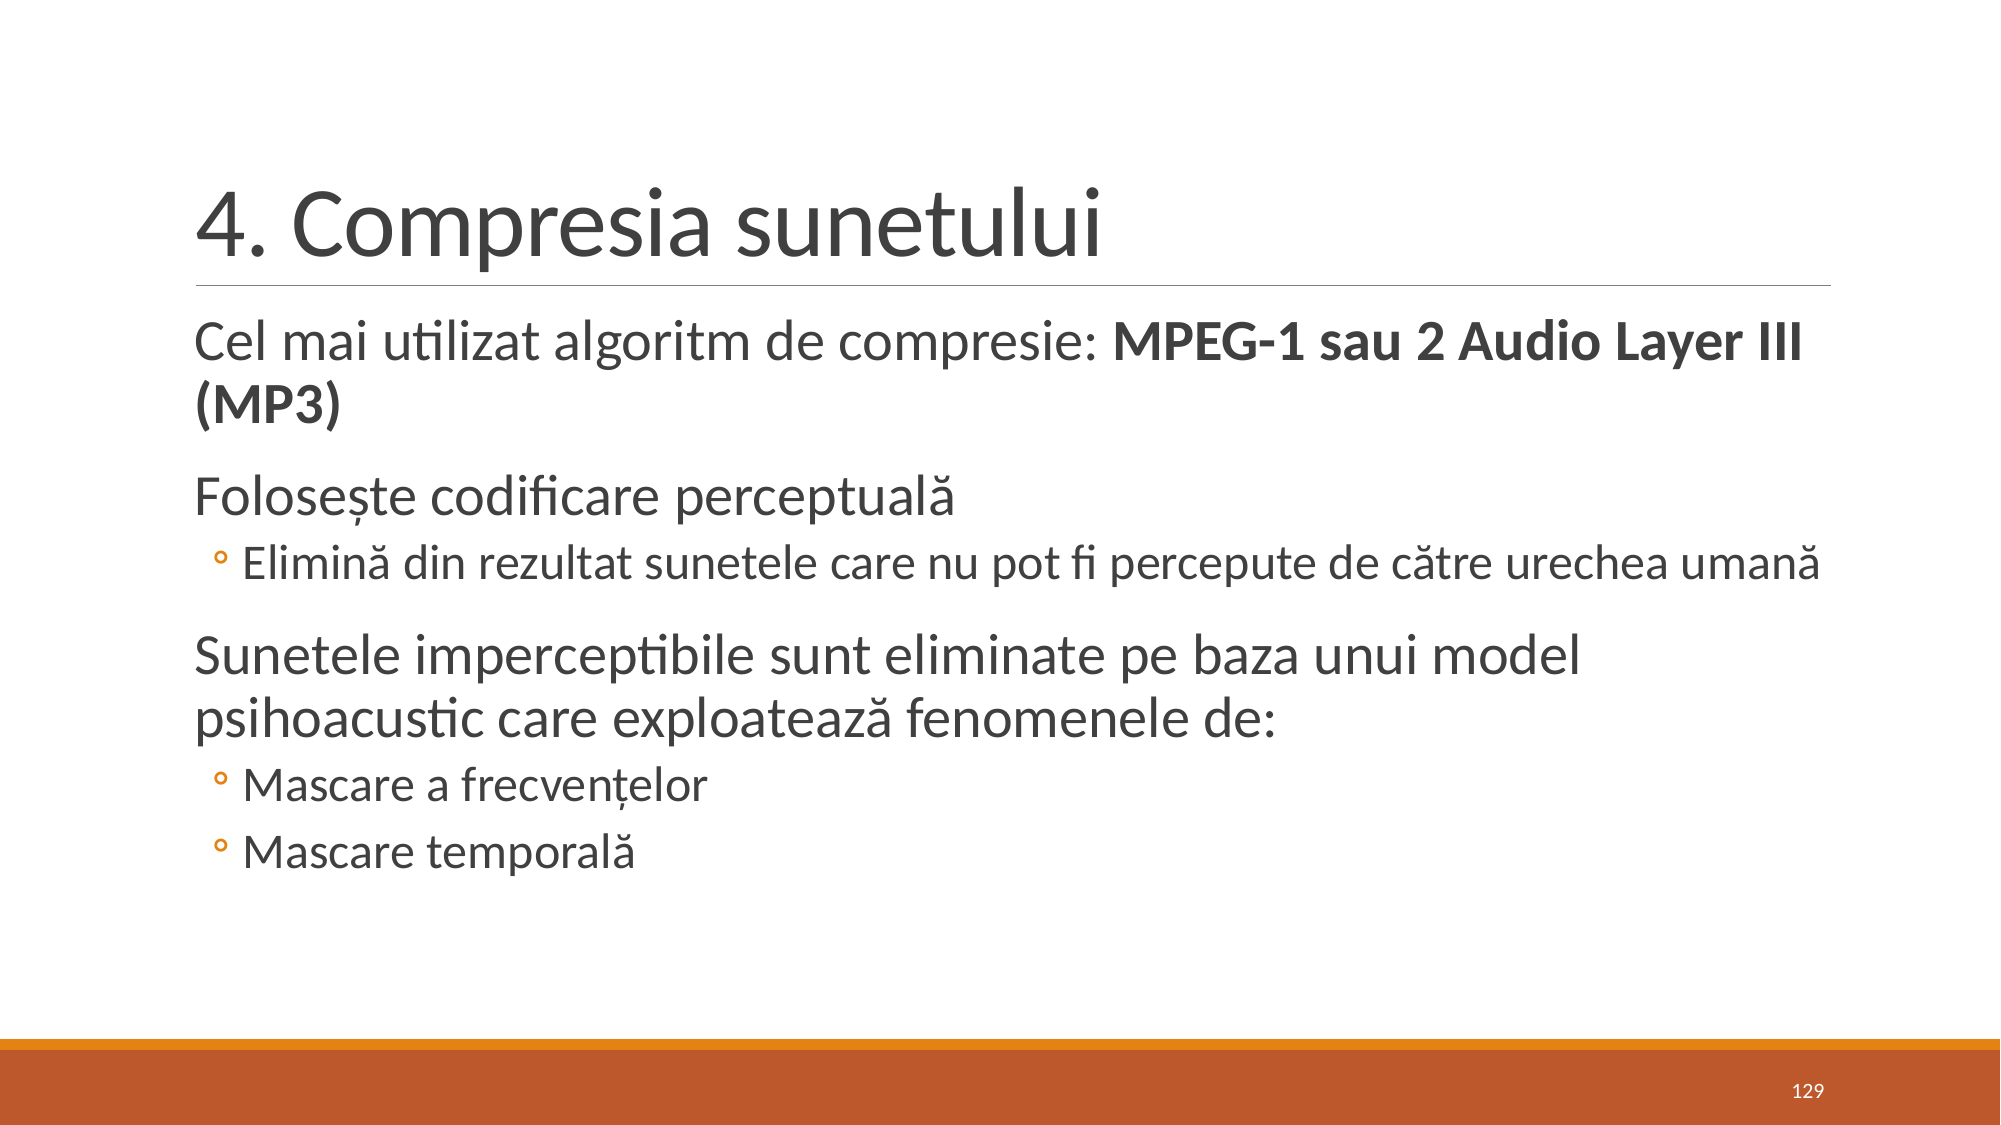

# 4. Compresia sunetului
Cel mai utilizat algoritm de compresie: MPEG-1 sau 2 Audio Layer III (MP3)
Folosește codificare perceptuală
Elimină din rezultat sunetele care nu pot fi percepute de către urechea umană
Sunetele imperceptibile sunt eliminate pe baza unui model psihoacustic care exploatează fenomenele de:
Mascare a frecvențelor
Mascare temporală

129